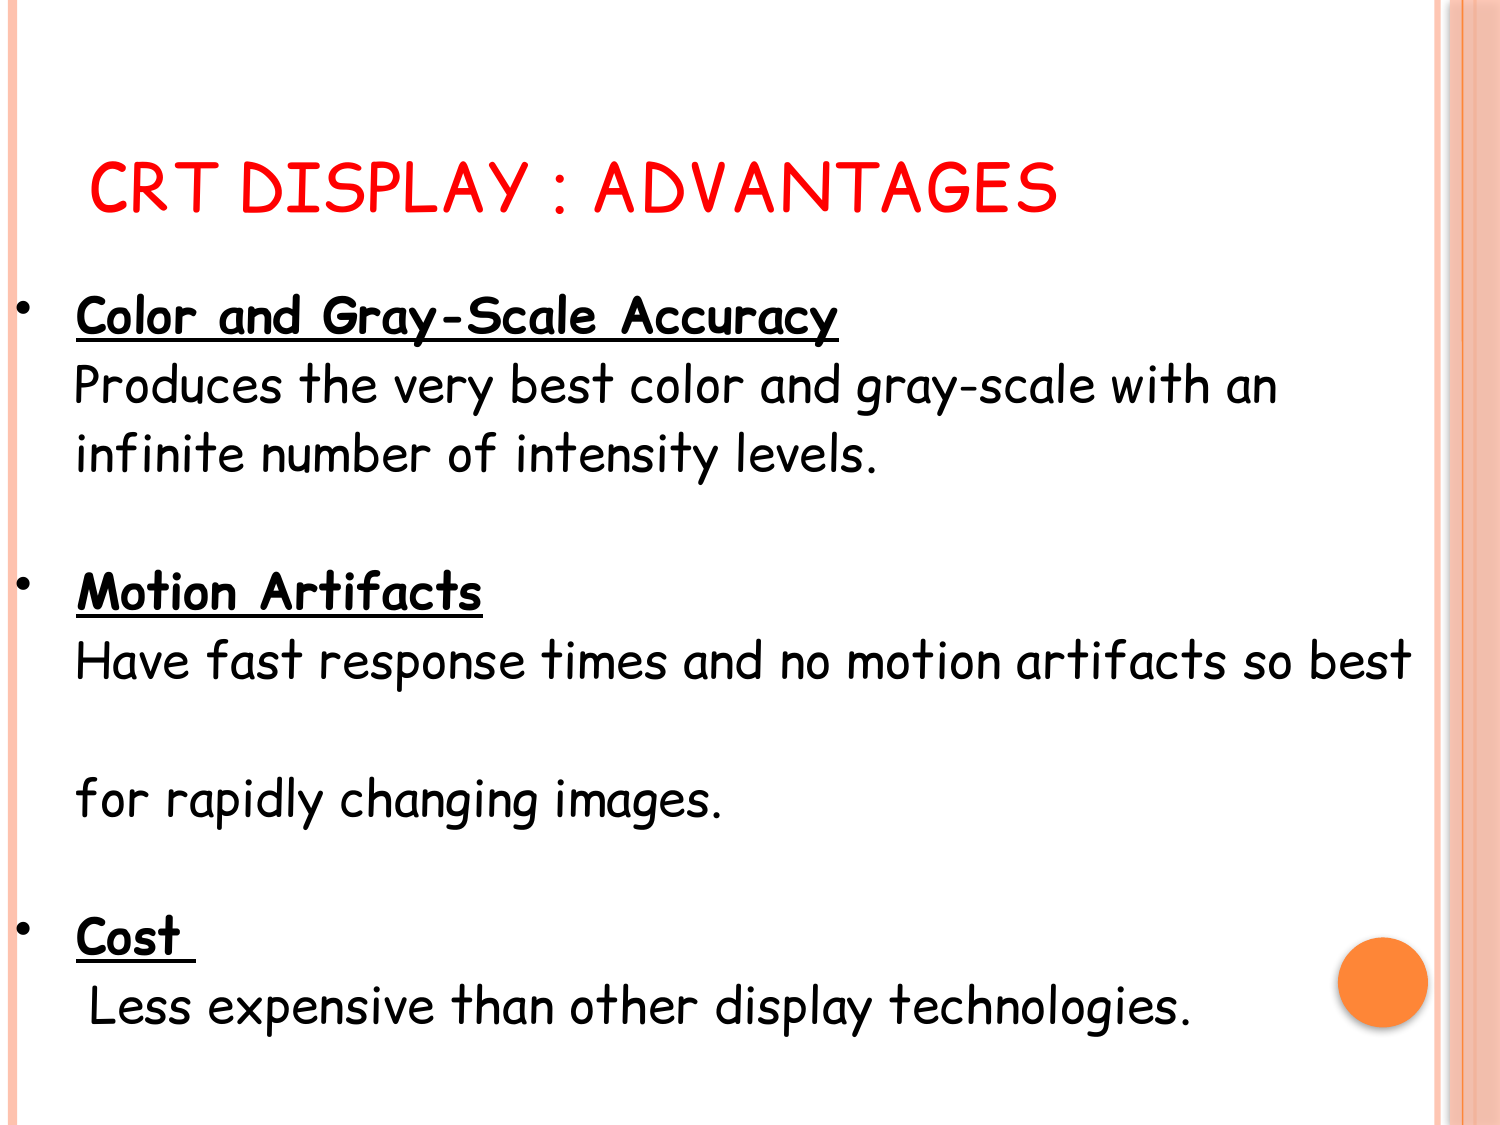

# CRT Display : Advantages

  Color and Gray-Scale Accuracy
    Produces the very best color and gray-scale with an
    infinite number of intensity levels.

  Motion Artifacts
    Have fast response times and no motion artifacts so best
    for rapidly changing images.

  Cost
     Less expensive than other display technologies.